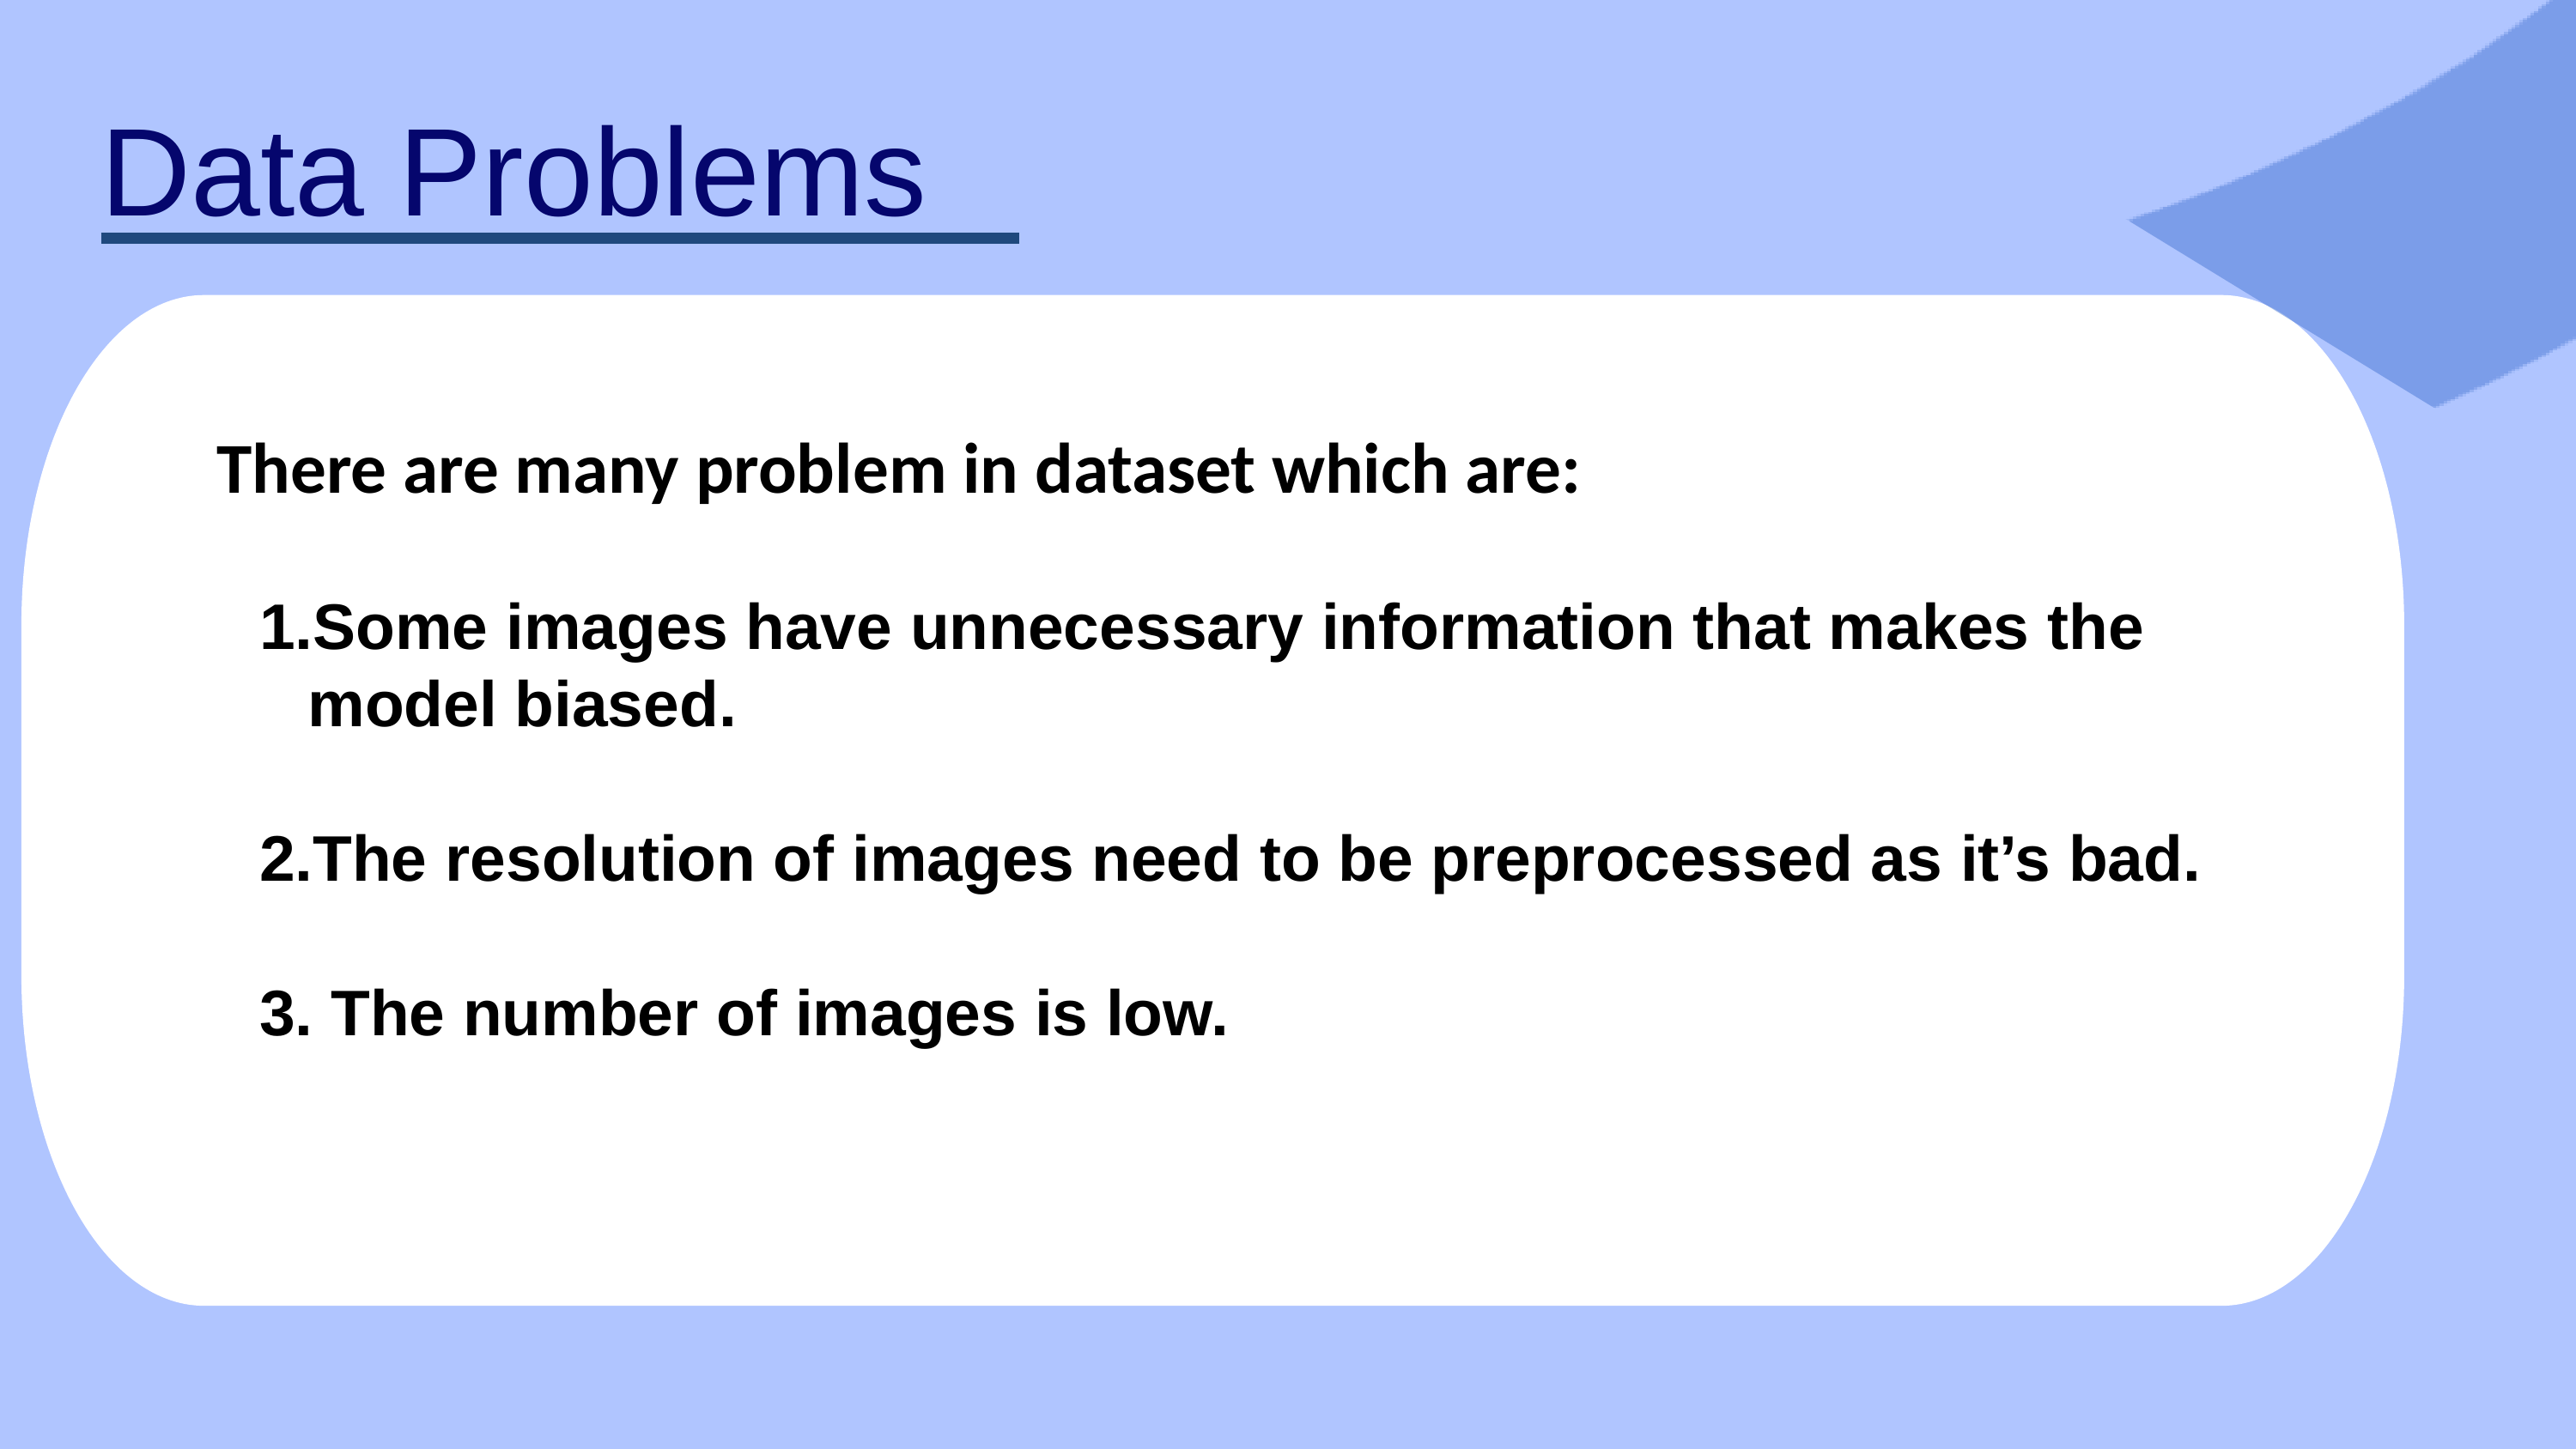

Data Problems

There are many problem in dataset which are:

Some images have unnecessary information that makes the model biased.

The resolution of images need to be preprocessed as it’s bad.

 The number of images is low.